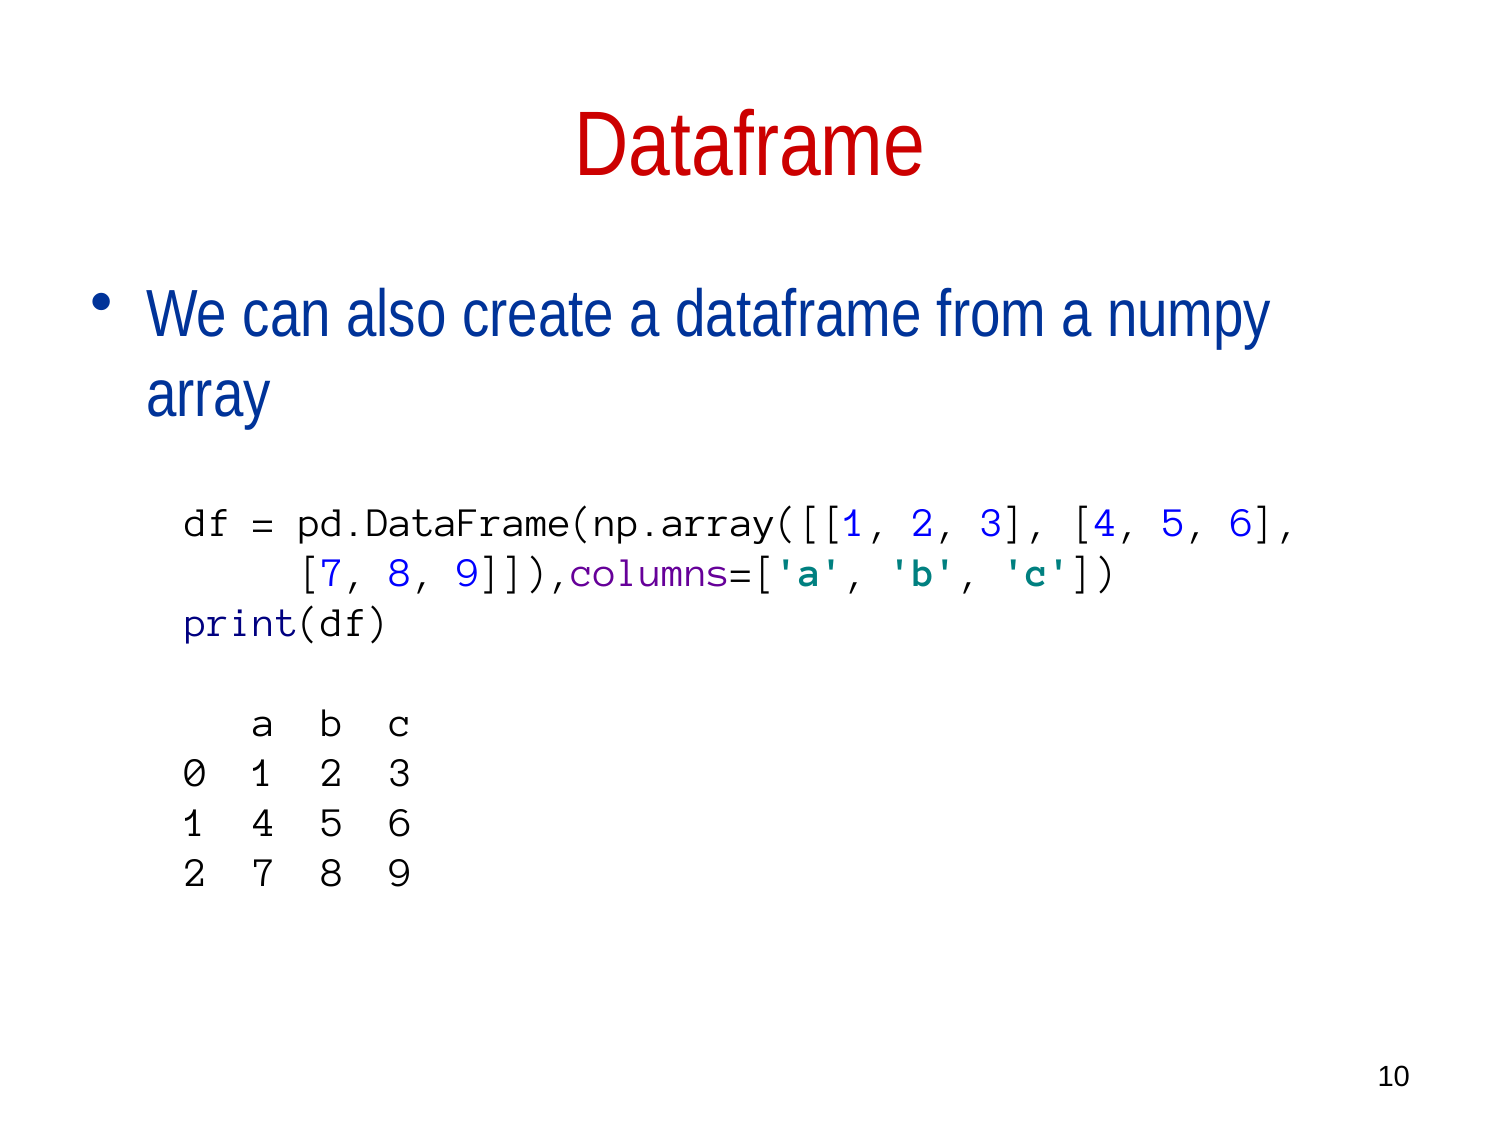

# Dataframe
We can also create a dataframe from a numpy array
df = pd.DataFrame(np.array([[1, 2, 3], [4, 5, 6],      [7, 8, 9]]),columns=['a', 'b', 'c'])
print(df)

   a  b  c
0  1  2  3
1  4  5  6
2  7  8  9

10